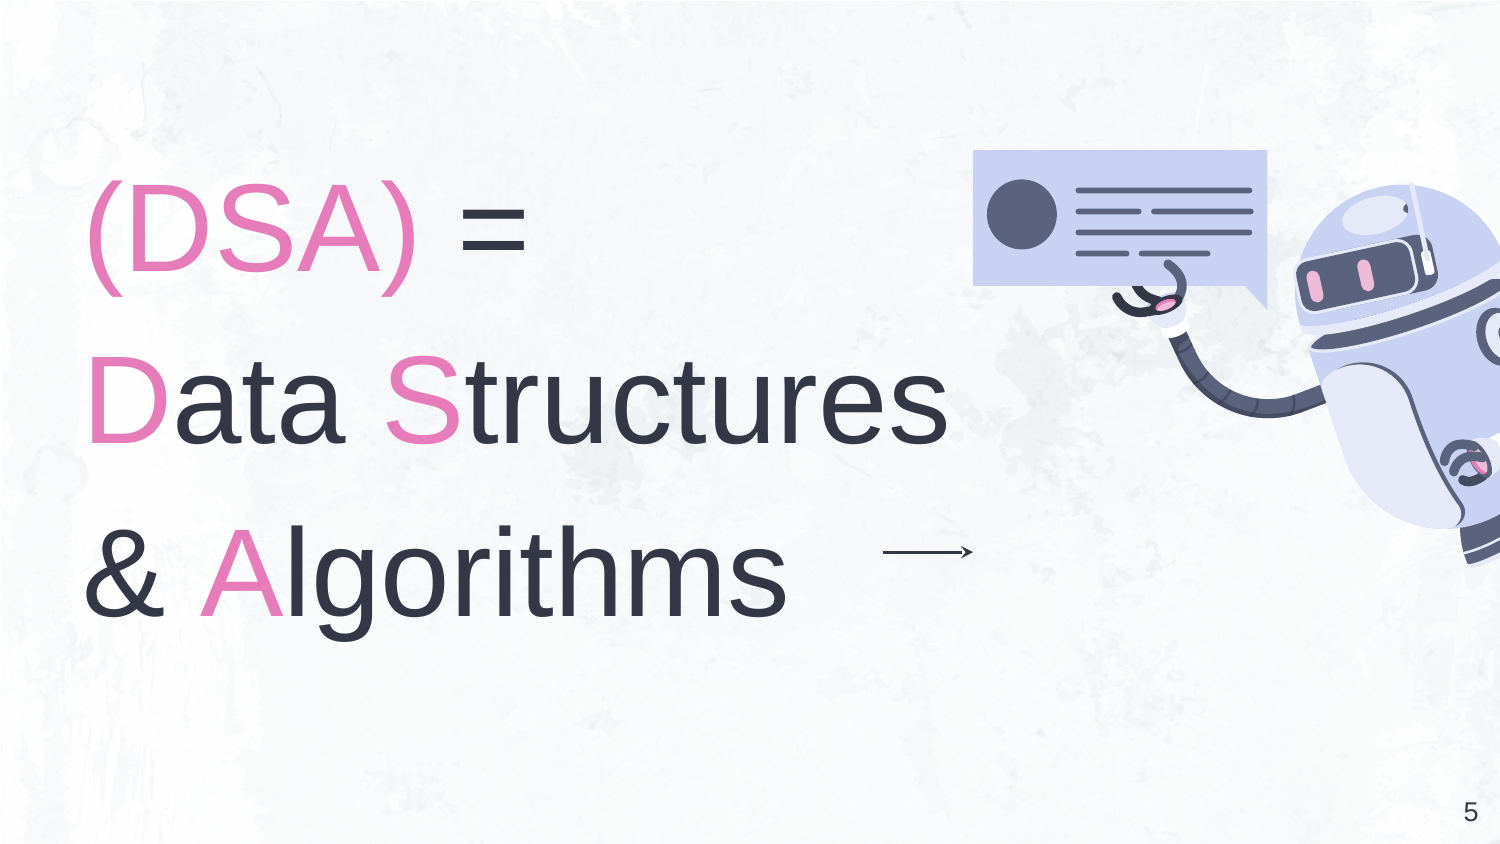

# (DSA) =
Data Structures
& Algorithms

5